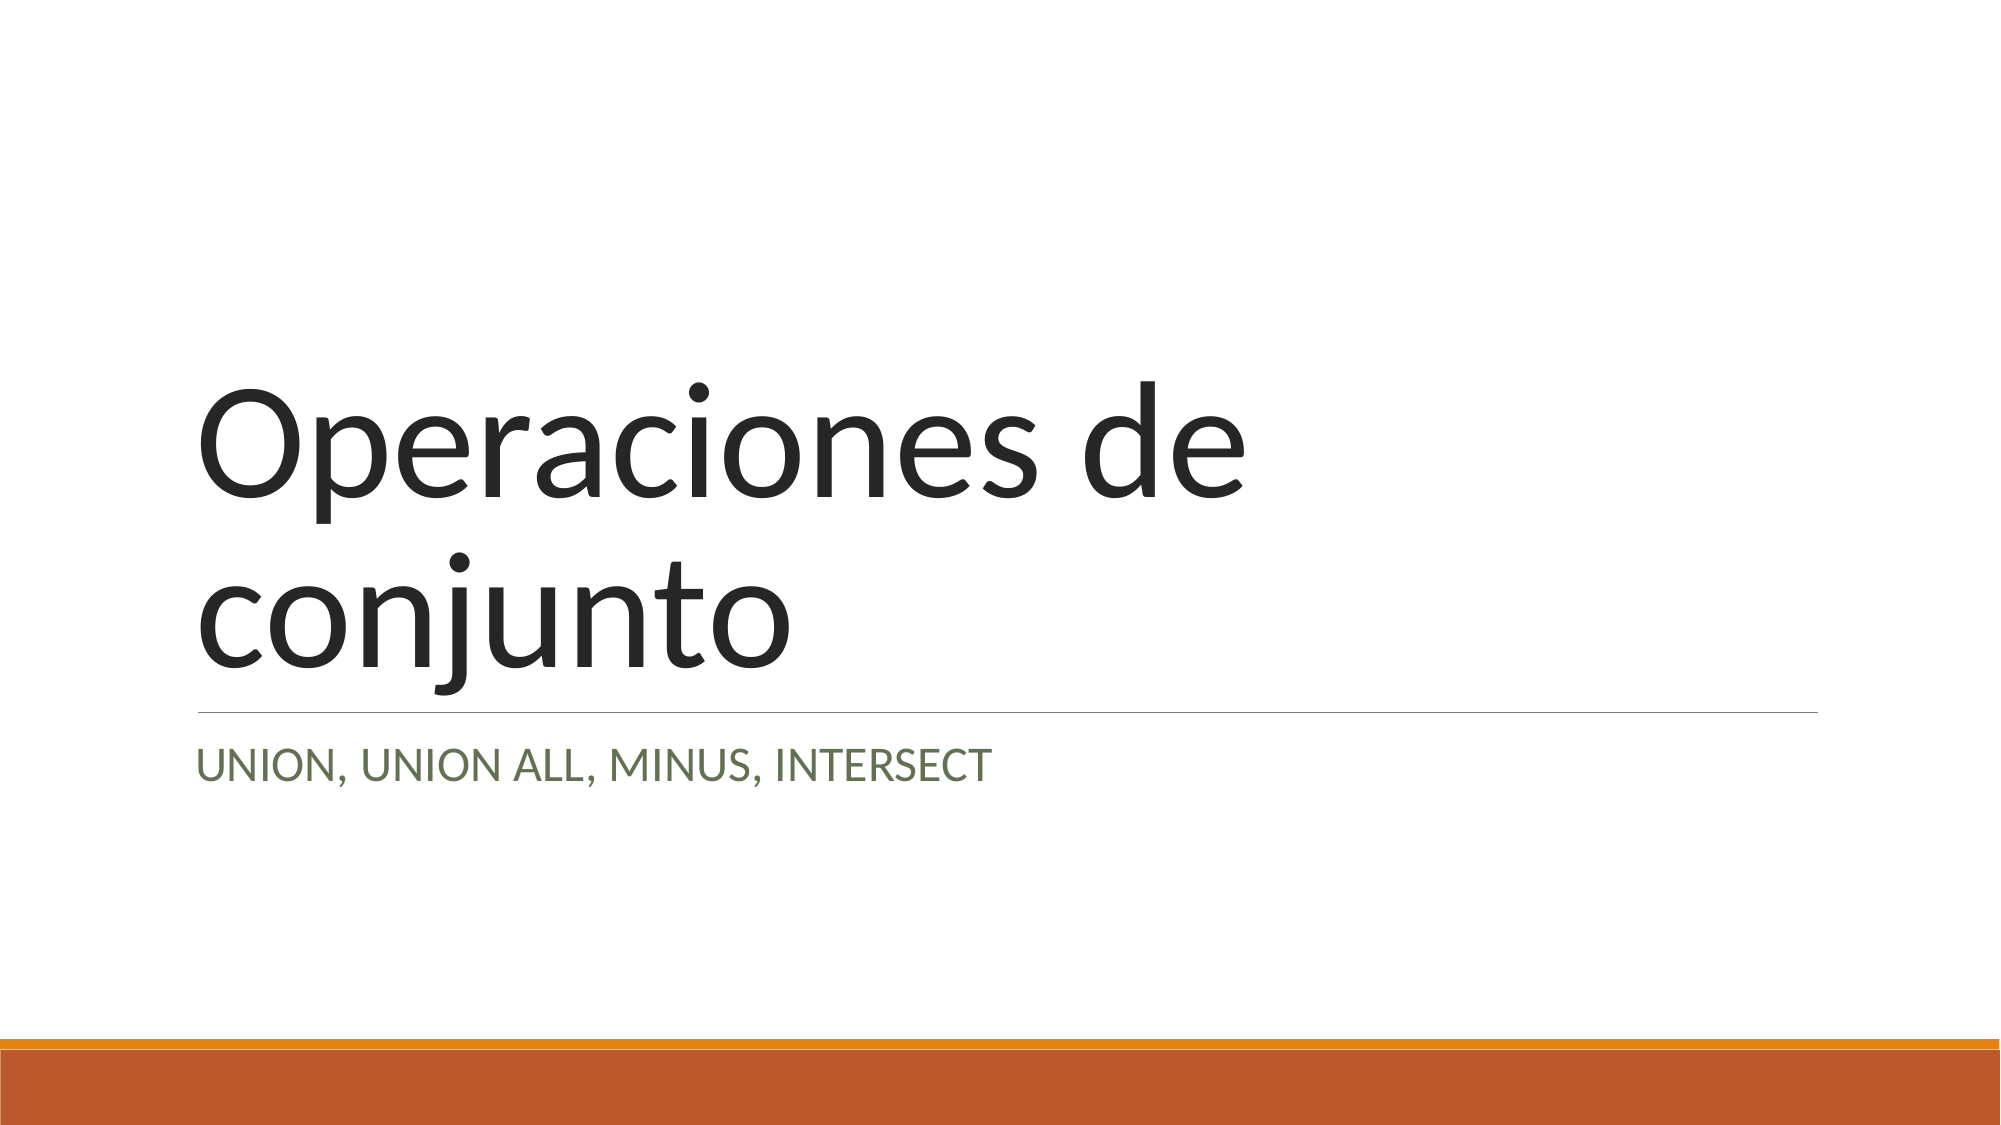

# Operaciones de conjunto
UNION, UNION ALL, MINUS, INTERSECT